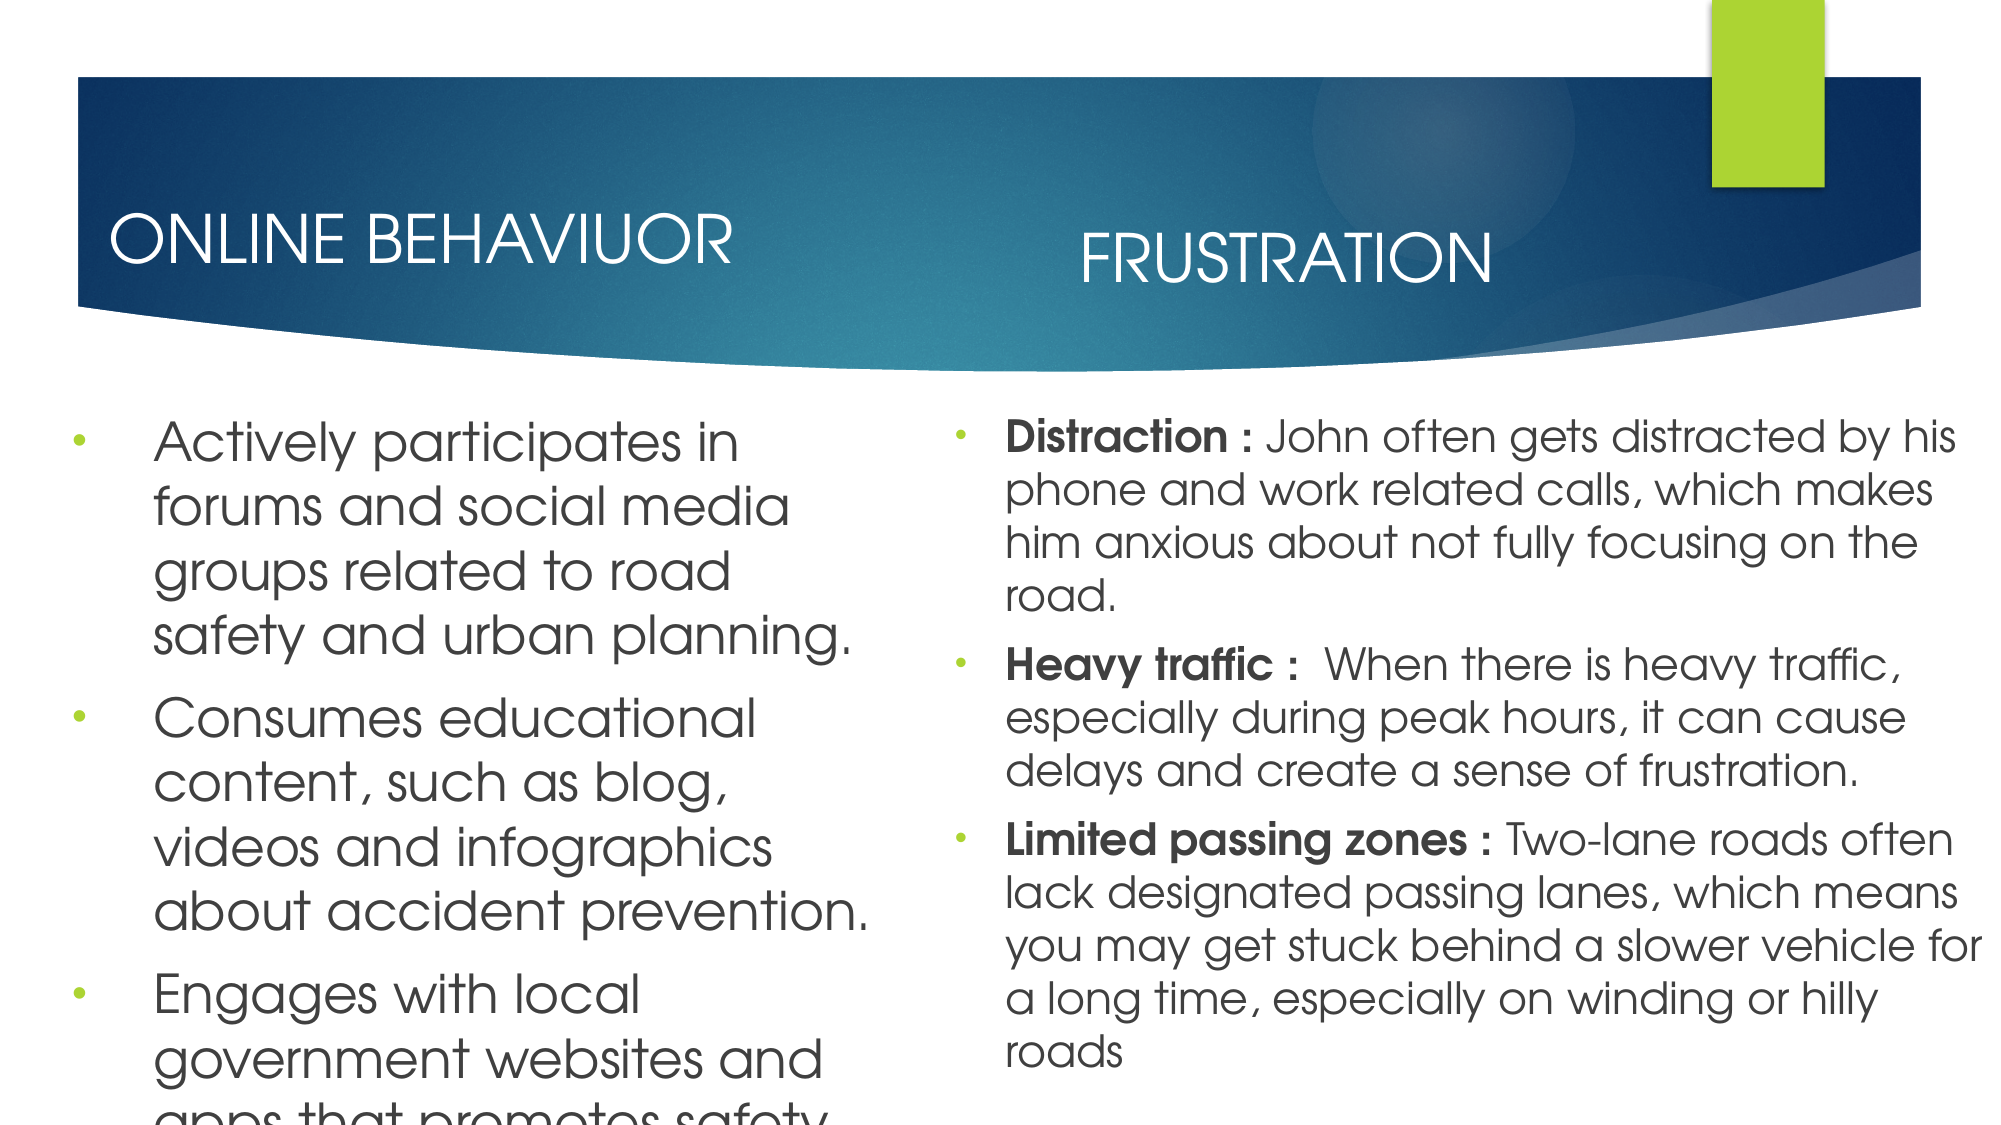

ONLINE BEHAVIUOR
FRUSTRATION
Actively participates in forums and social media groups related to road safety and urban planning.
Consumes educational content, such as blog, videos and infographics about accident prevention.
Engages with local government websites and apps that promotes safety.

Distraction : John often gets distracted by his phone and work related calls, which makes him anxious about not fully focusing on the road.
Heavy traffic :  When there is heavy traffic, especially during peak hours, it can cause delays and create a sense of frustration.
Limited passing zones : Two-lane roads often lack designated passing lanes, which means you may get stuck behind a slower vehicle for a long time, especially on winding or hilly roads